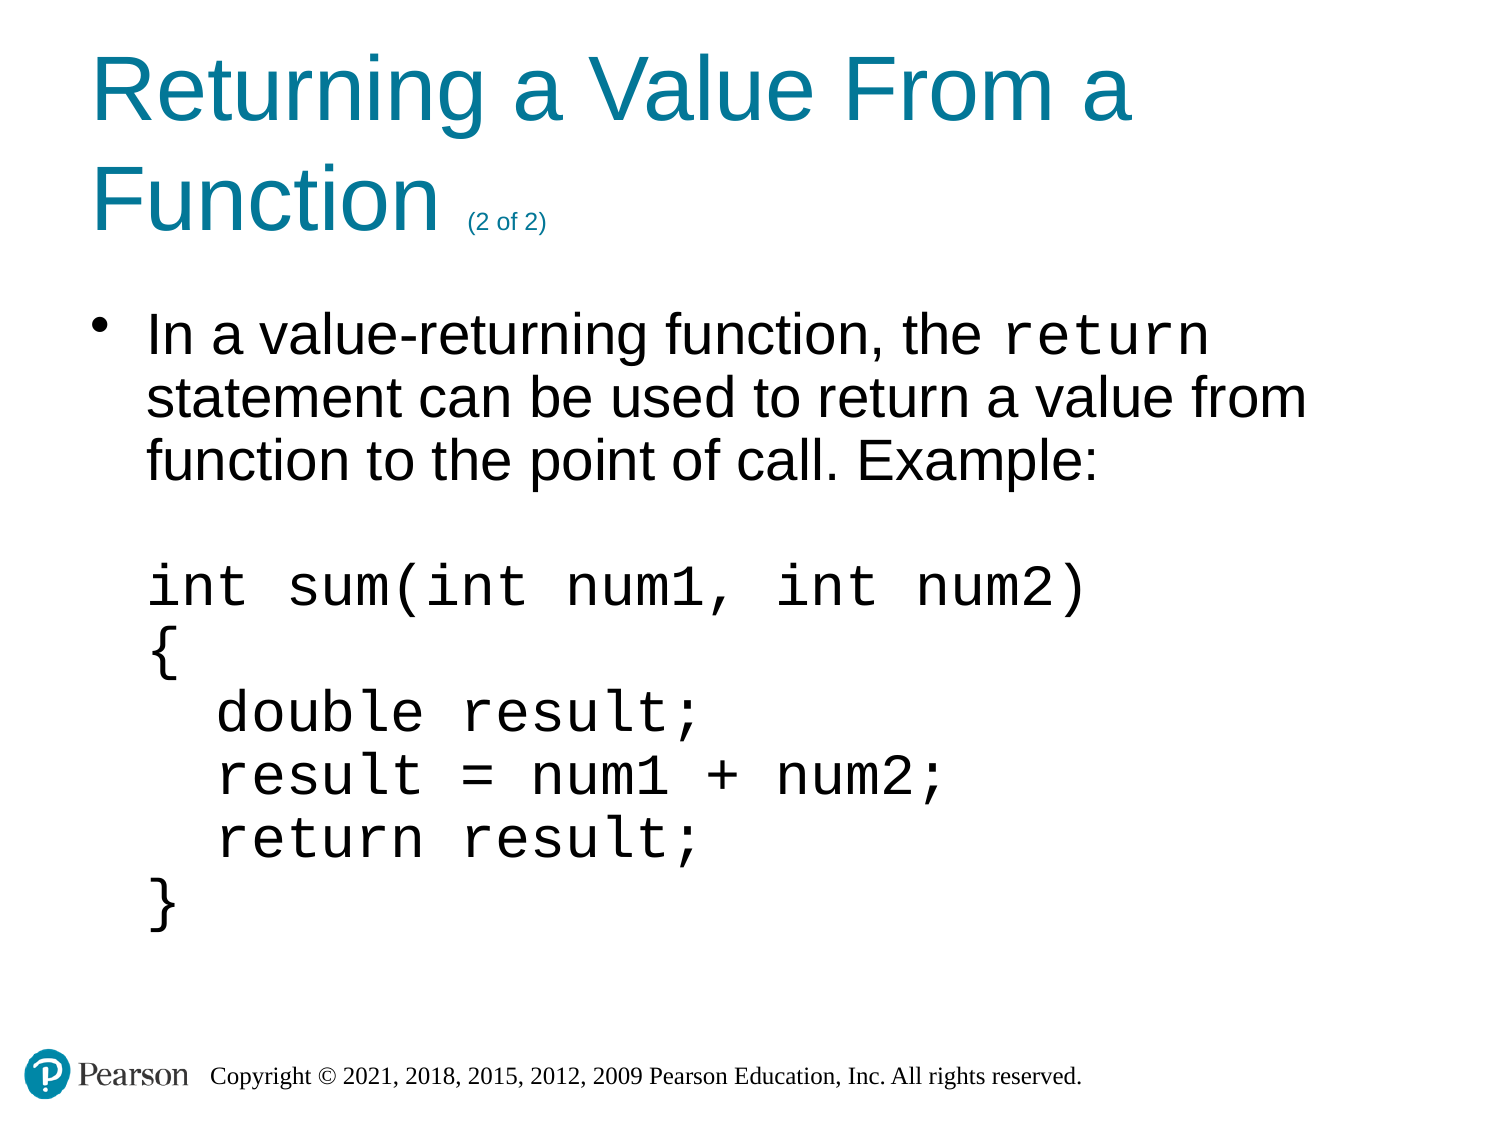

# Returning a Value From a Function (2 of 2)
In a value-returning function, the return statement can be used to return a value from function to the point of call. Example:
int sum(int num1, int num2)
{
  double result;
  result = num1 + num2;
  return result;
}